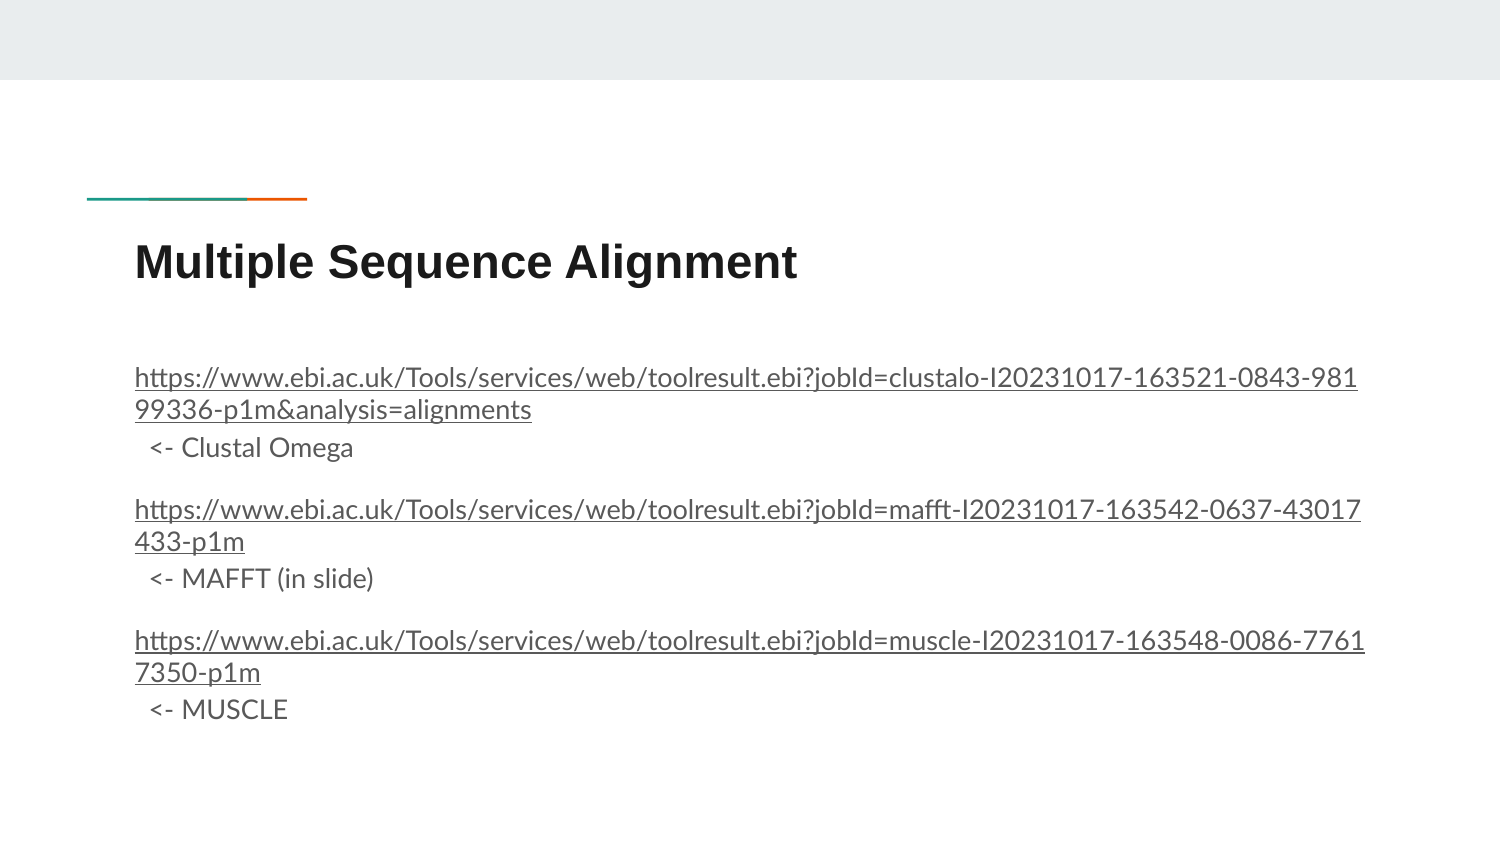

# Multiple Sequence Alignment
https://www.ebi.ac.uk/Tools/services/web/toolresult.ebi?jobId=clustalo-I20231017-163521-0843-98199336-p1m&analysis=alignments  <- Clustal Omega
https://www.ebi.ac.uk/Tools/services/web/toolresult.ebi?jobId=mafft-I20231017-163542-0637-43017433-p1m  <- MAFFT (in slide)
https://www.ebi.ac.uk/Tools/services/web/toolresult.ebi?jobId=muscle-I20231017-163548-0086-77617350-p1m  <- MUSCLE